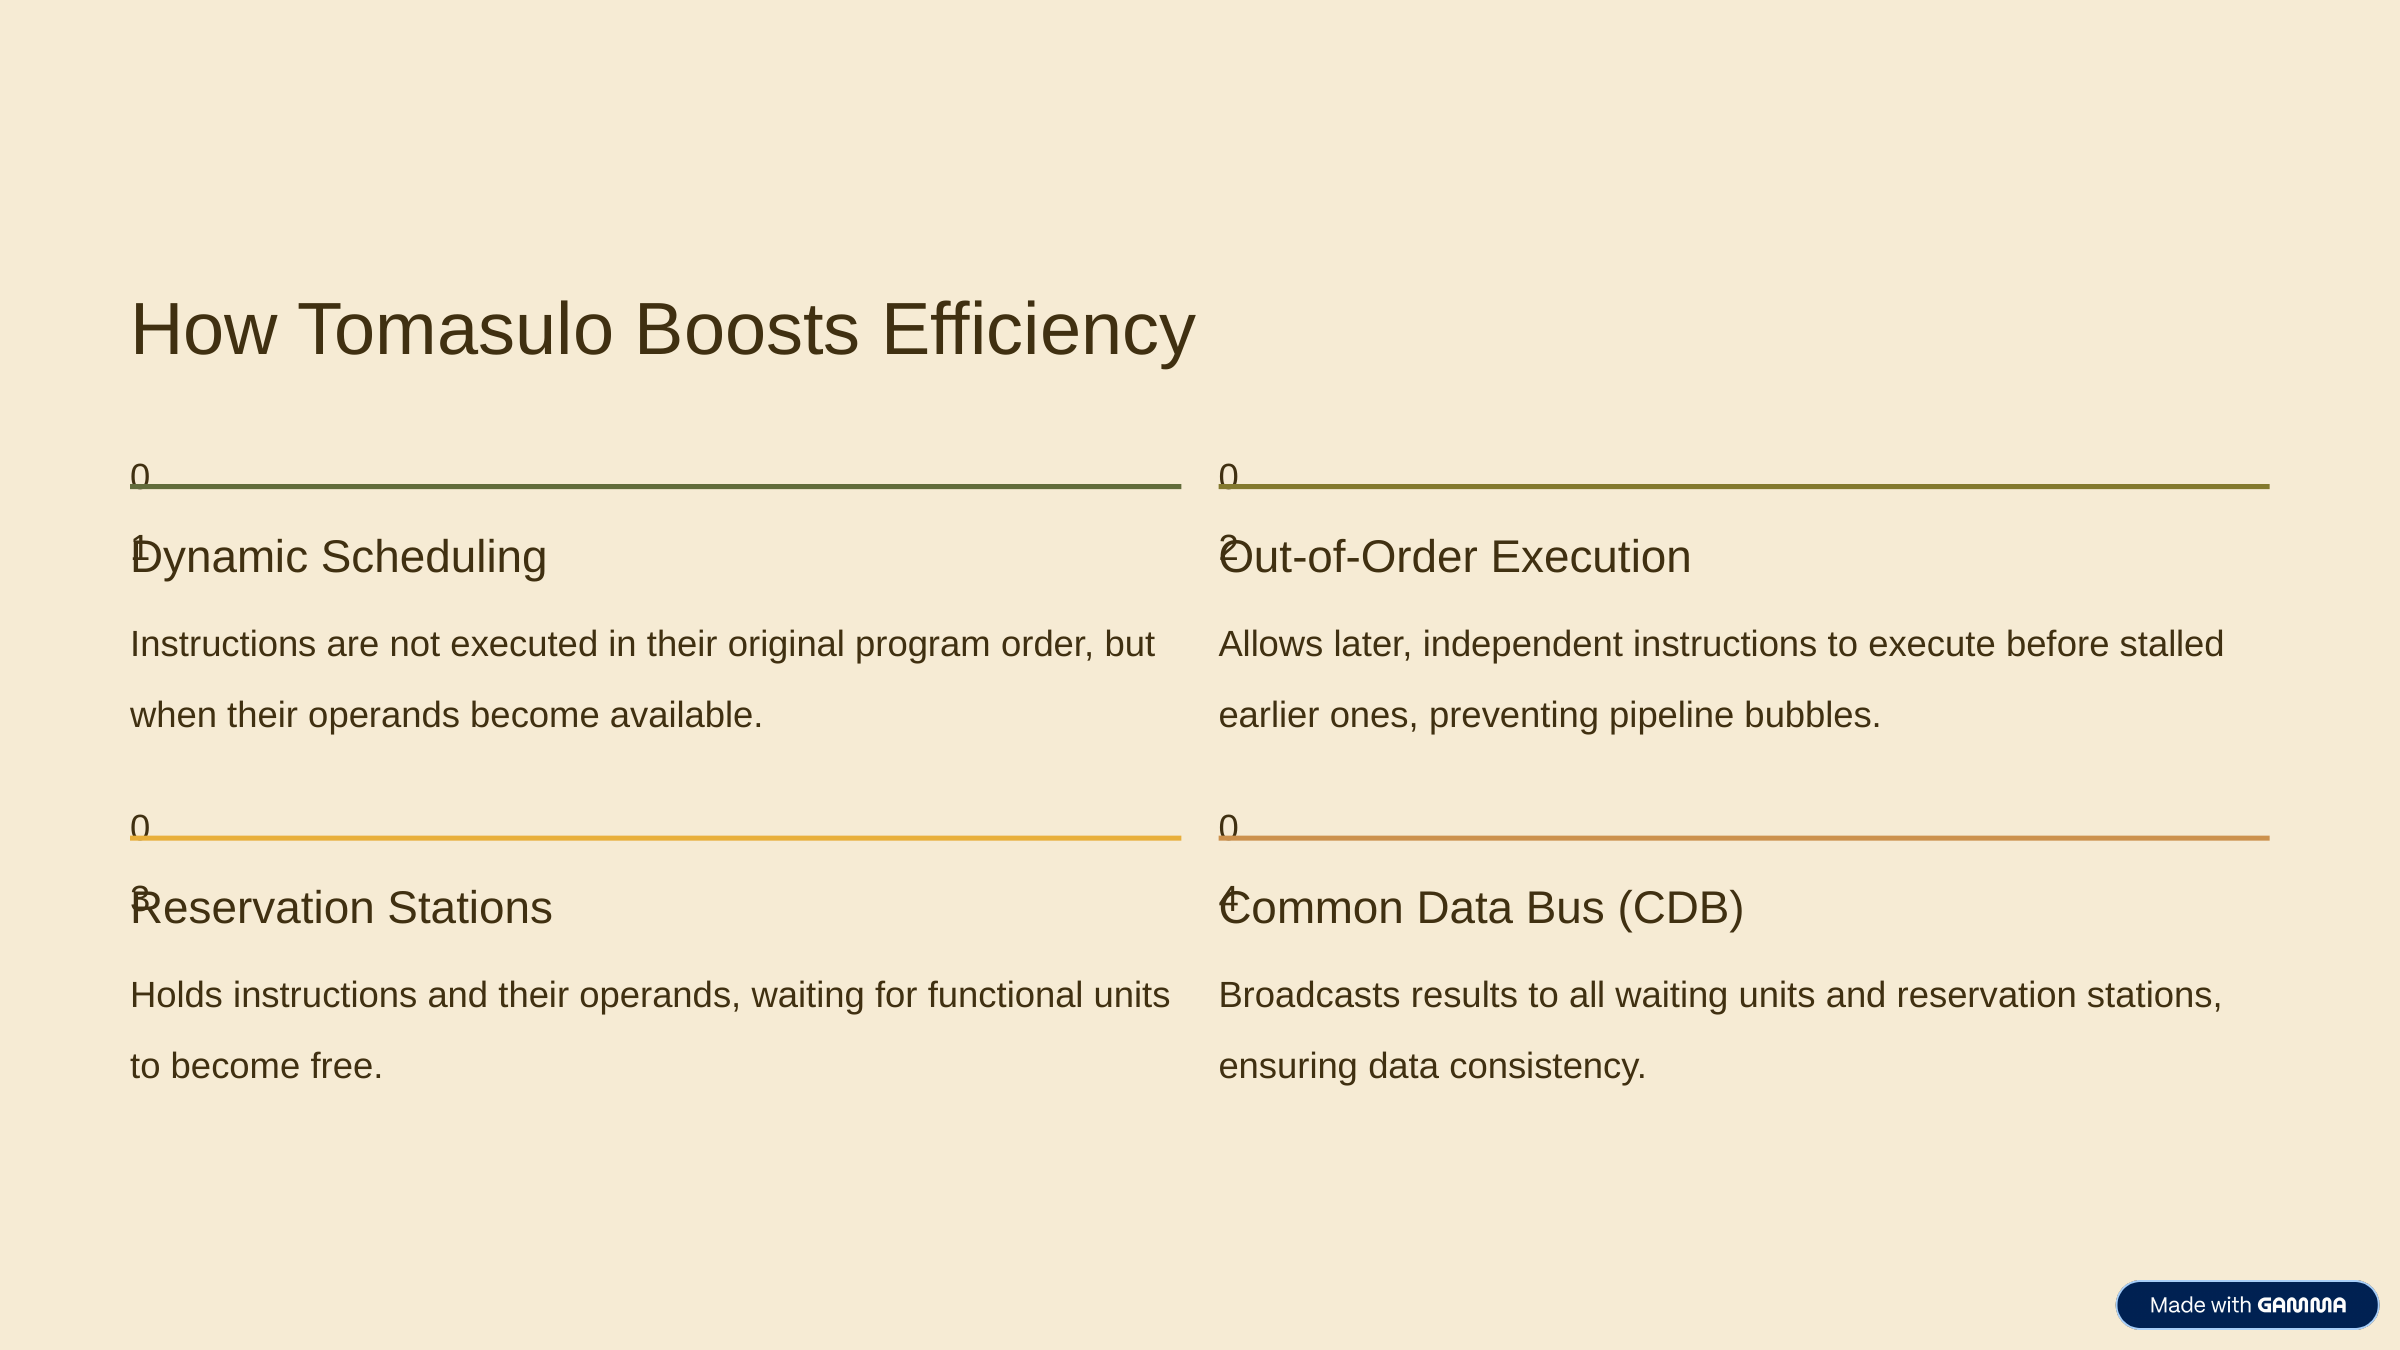

How Tomasulo Boosts Efficiency
01
02

Dynamic Scheduling
Out-of-Order Execution
Instructions are not executed in their original program order, but when their operands become available.
Allows later, independent instructions to execute before stalled earlier ones, preventing pipeline bubbles.
03
04

Reservation Stations
Common Data Bus (CDB)
Holds instructions and their operands, waiting for functional units to become free.
Broadcasts results to all waiting units and reservation stations, ensuring data consistency.